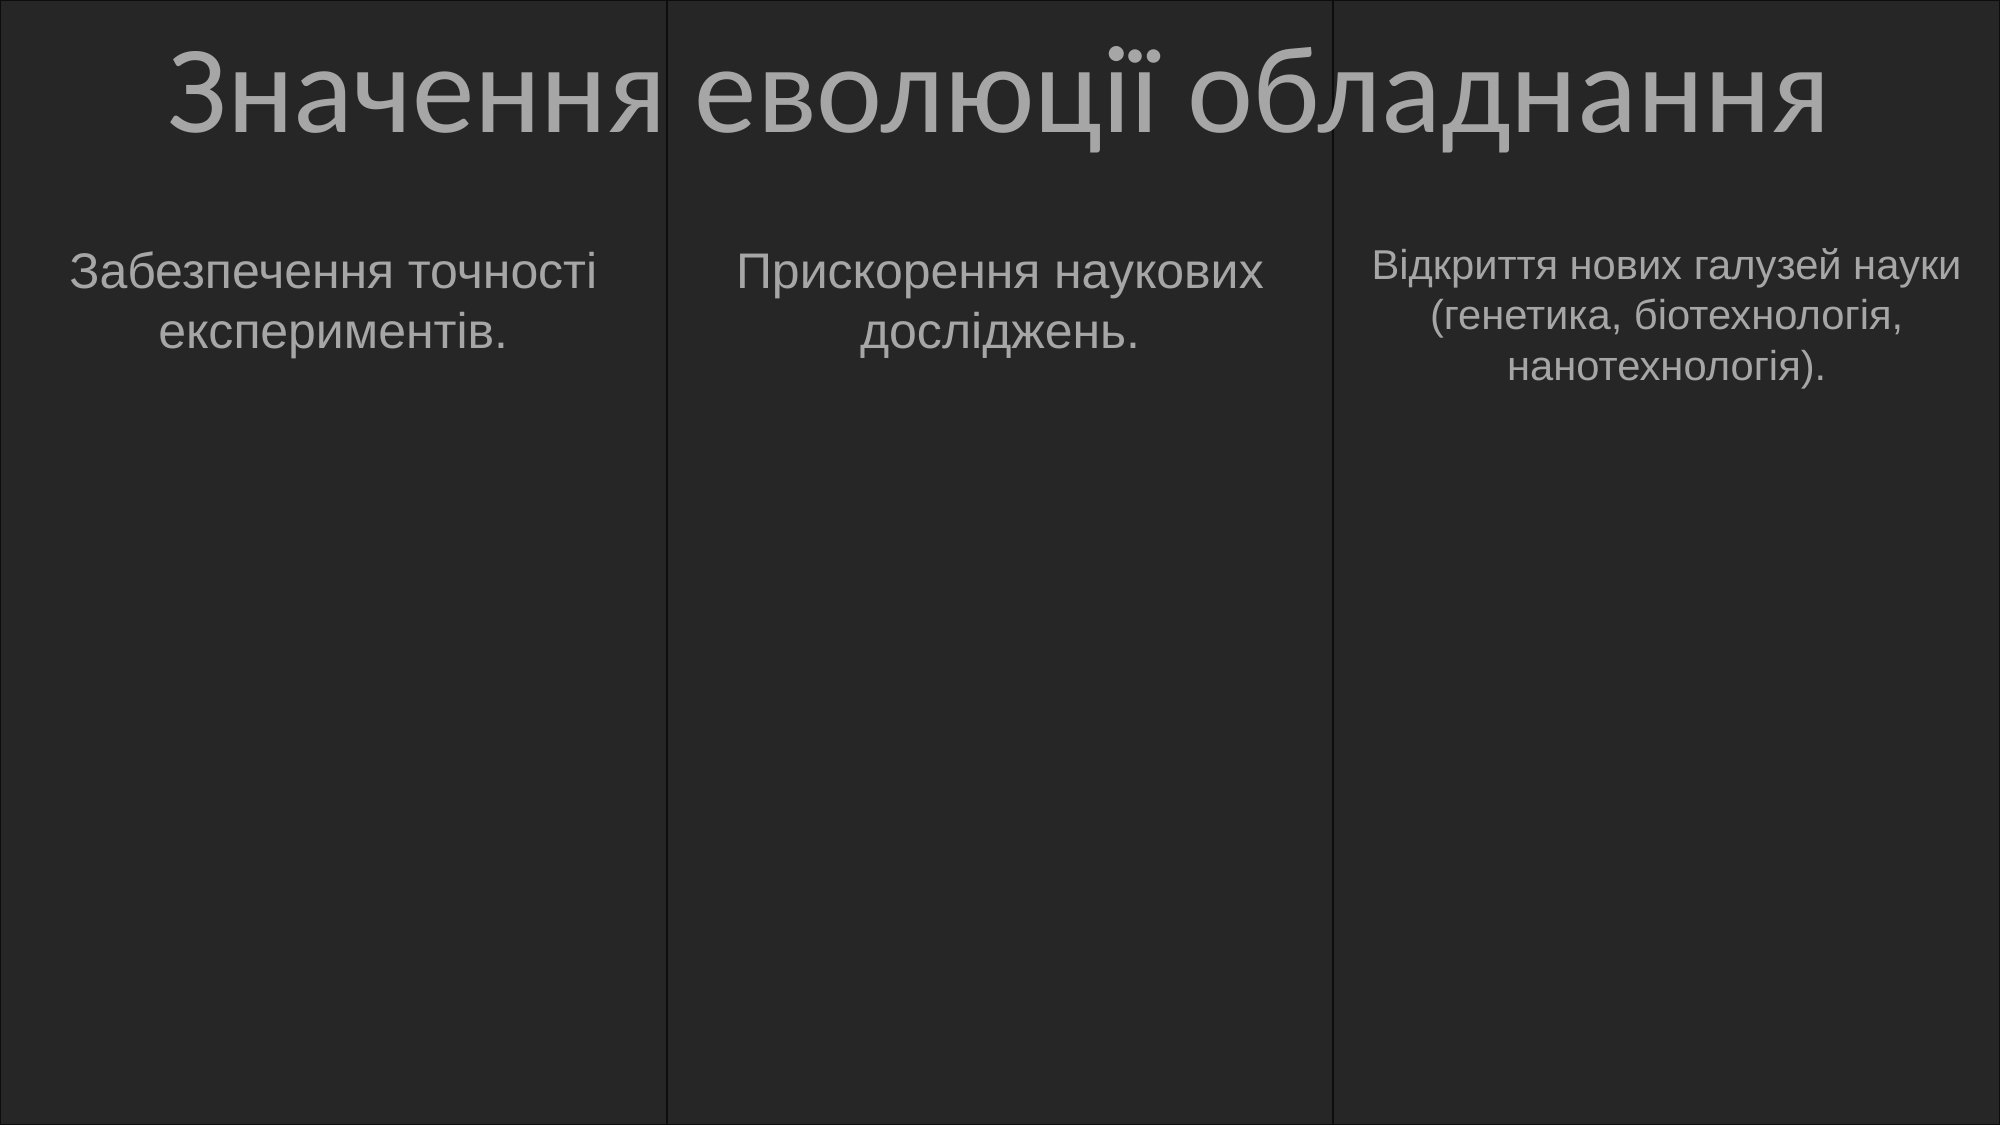

Забезпечення точності експериментів.

Прискорення наукових досліджень.
Значення еволюції обладнання

Відкриття нових галузей науки (генетика, біотехнологія, нанотехнологія).